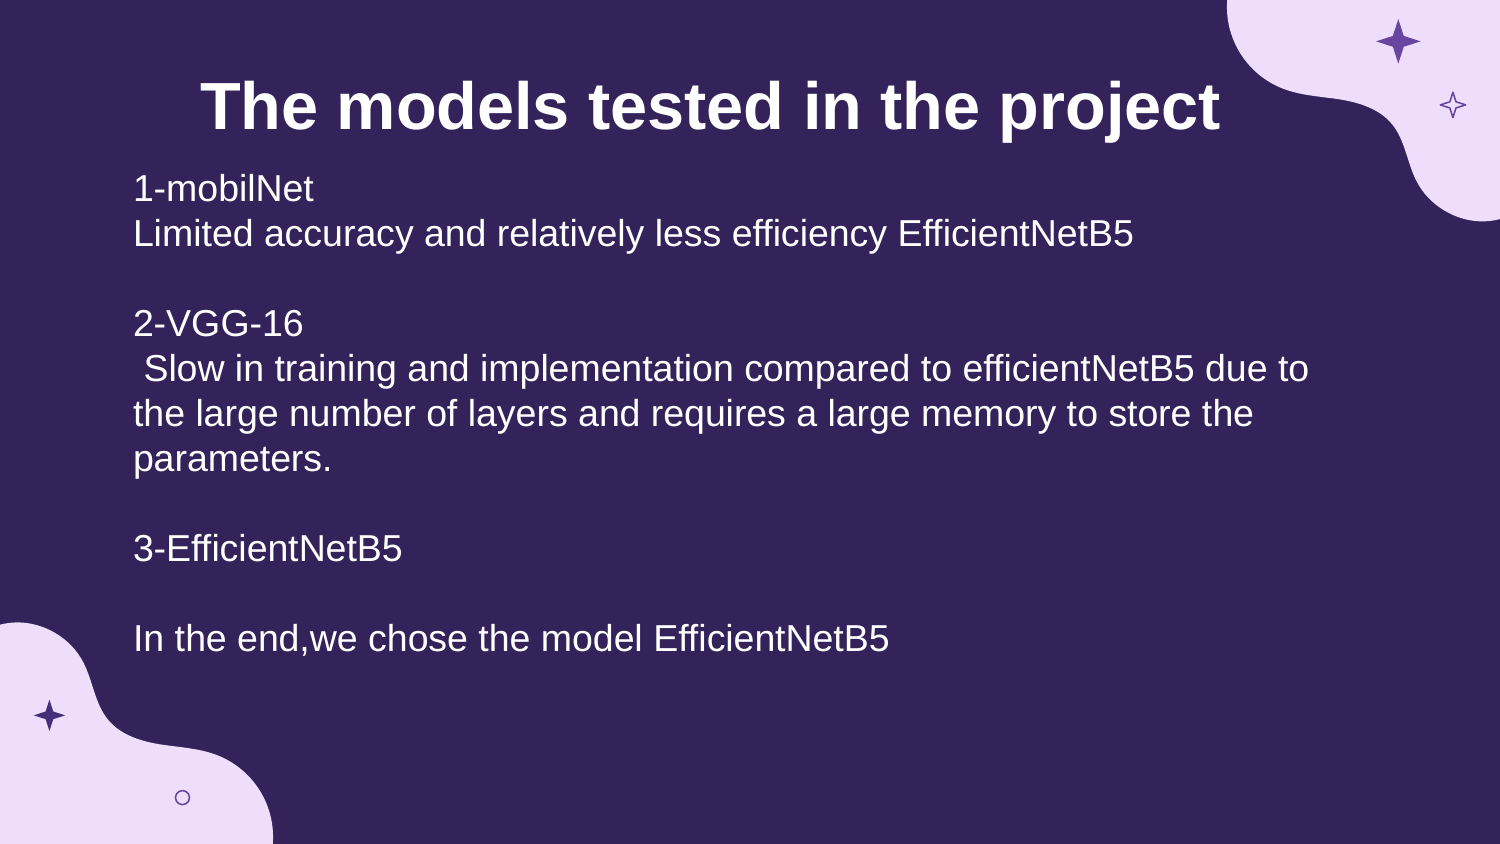

The models tested in the project
1-mobilNet
Limited accuracy and relatively less efficiency EfficientNetB5

2-VGG-16
 Slow in training and implementation compared to efficientNetB5 due to the large number of layers and requires a large memory to store the parameters.

3-EfficientNetB5

In the end,we chose the model EfficientNetB5